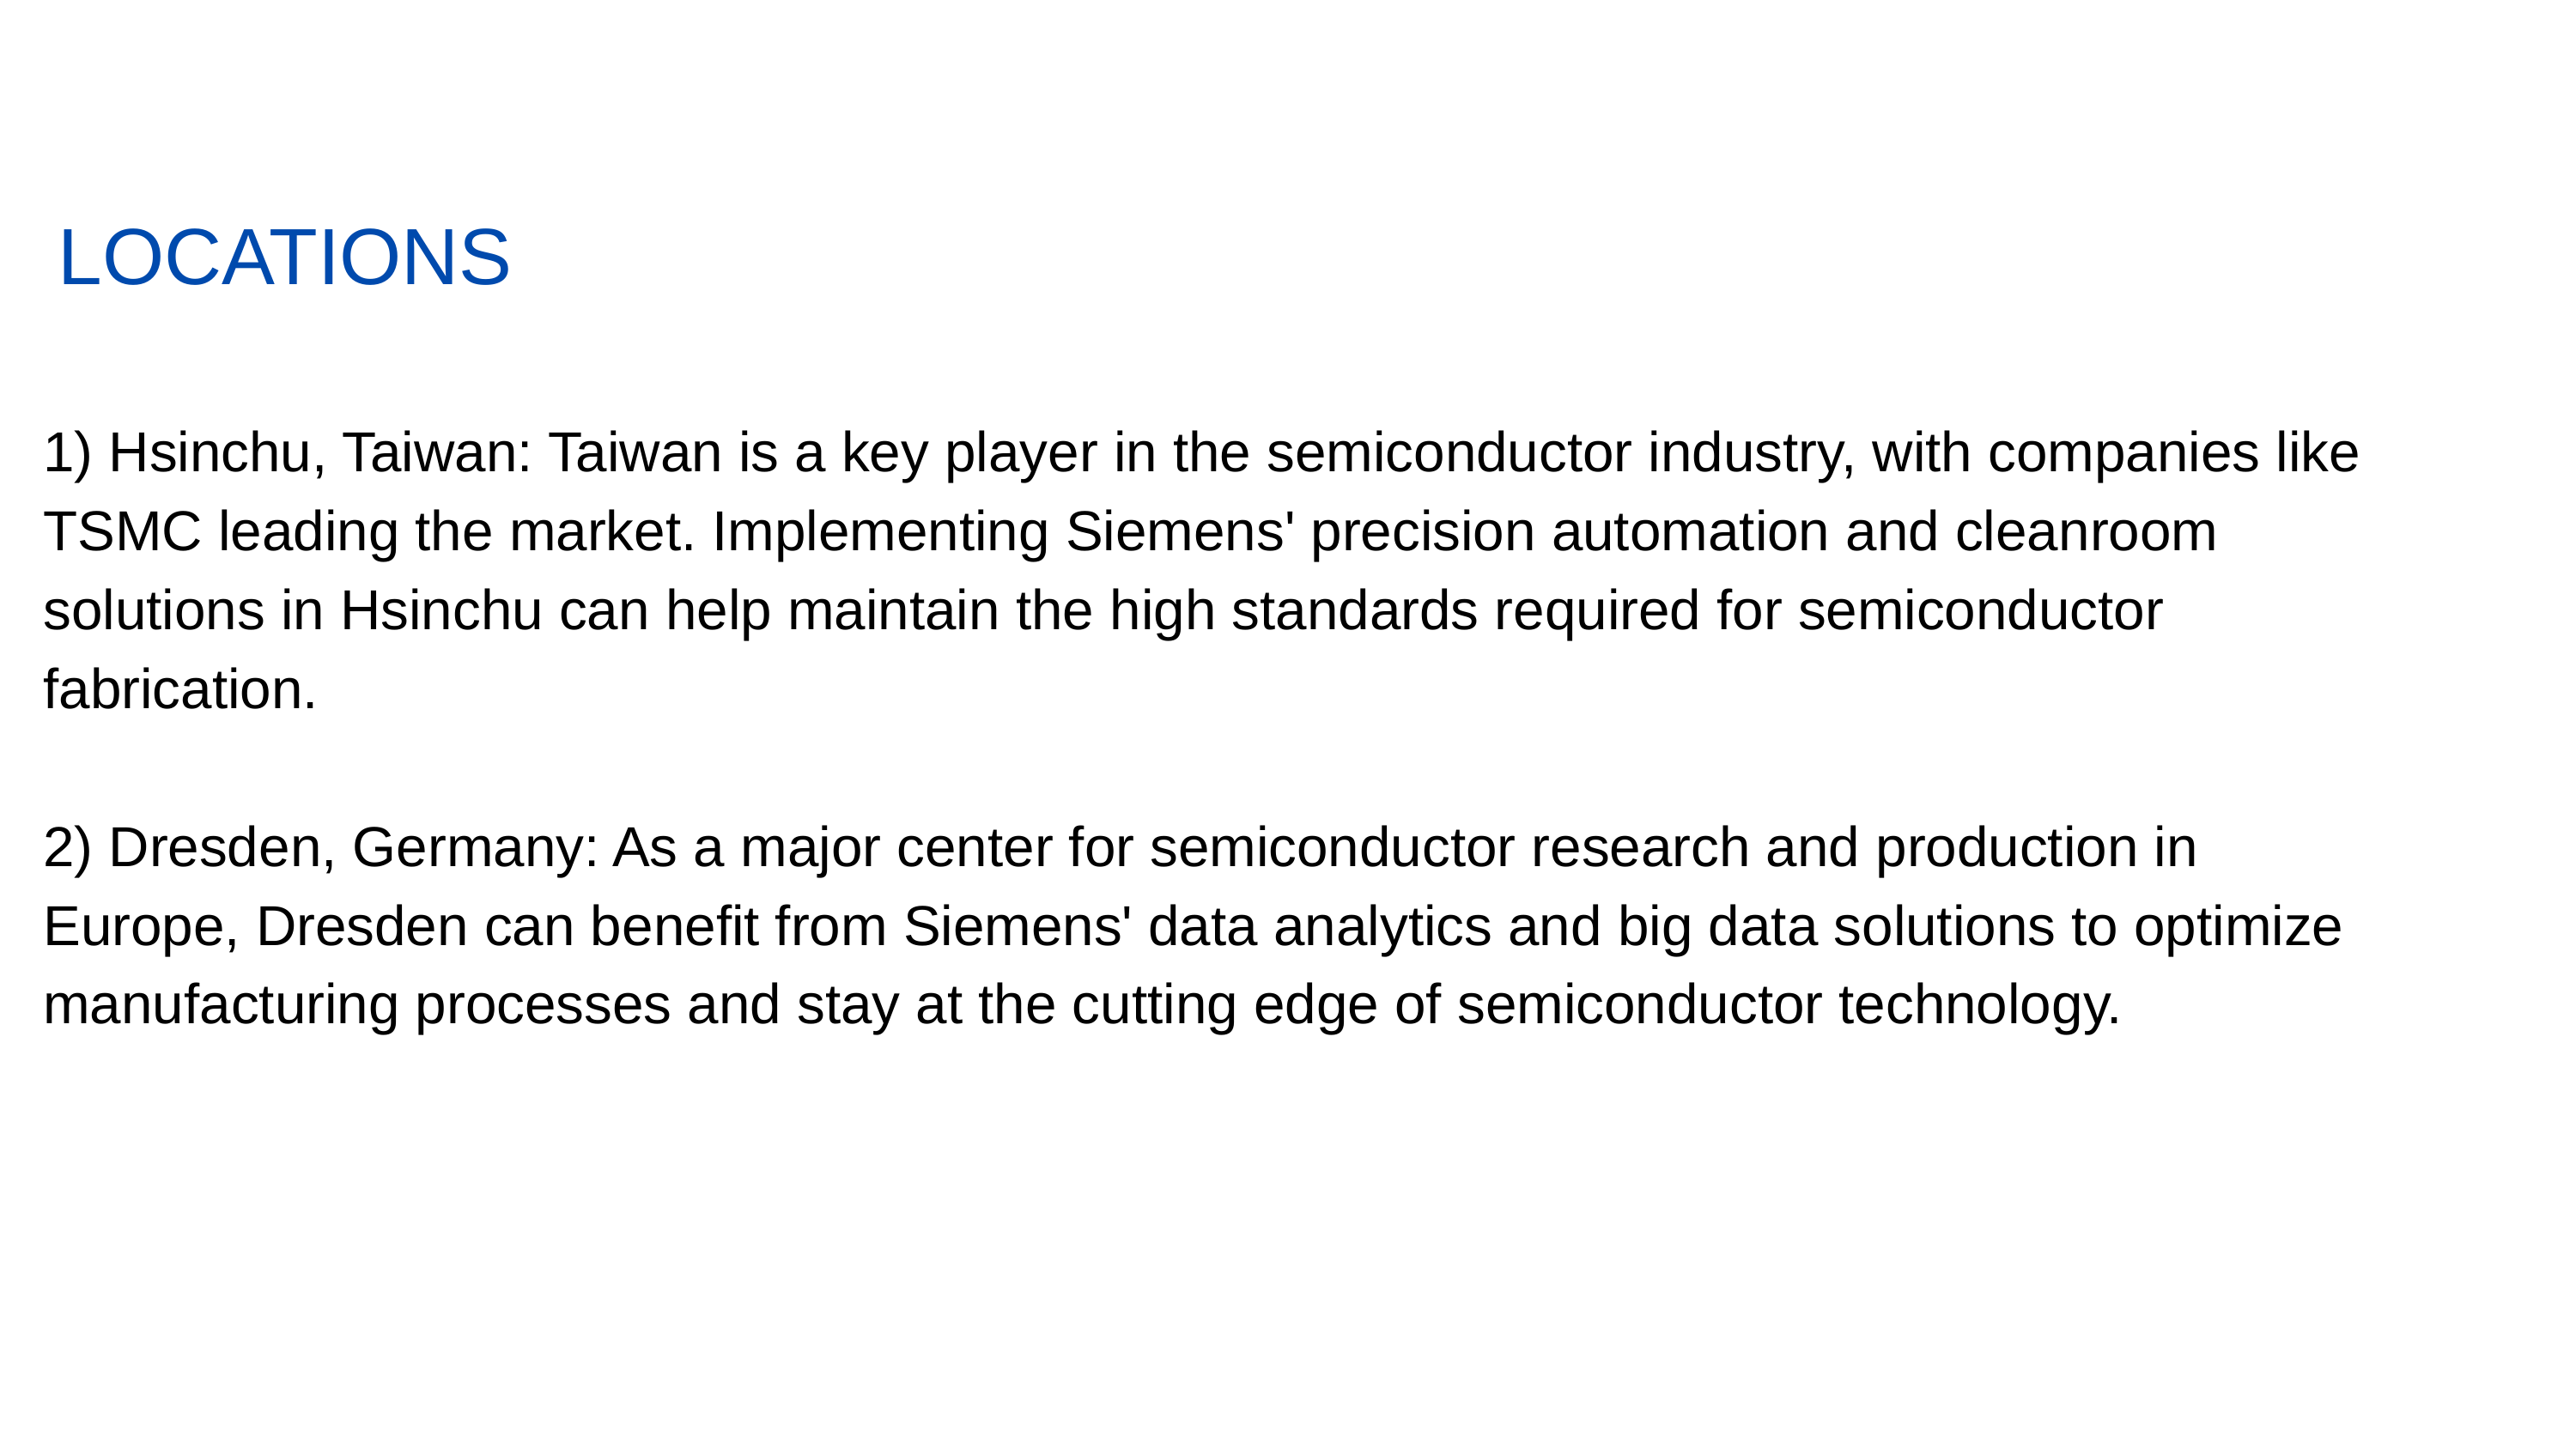

LOCATIONS
1) Hsinchu, Taiwan: Taiwan is a key player in the semiconductor industry, with companies like TSMC leading the market. Implementing Siemens' precision automation and cleanroom solutions in Hsinchu can help maintain the high standards required for semiconductor fabrication.

2) Dresden, Germany: As a major center for semiconductor research and production in Europe, Dresden can benefit from Siemens' data analytics and big data solutions to optimize manufacturing processes and stay at the cutting edge of semiconductor technology.